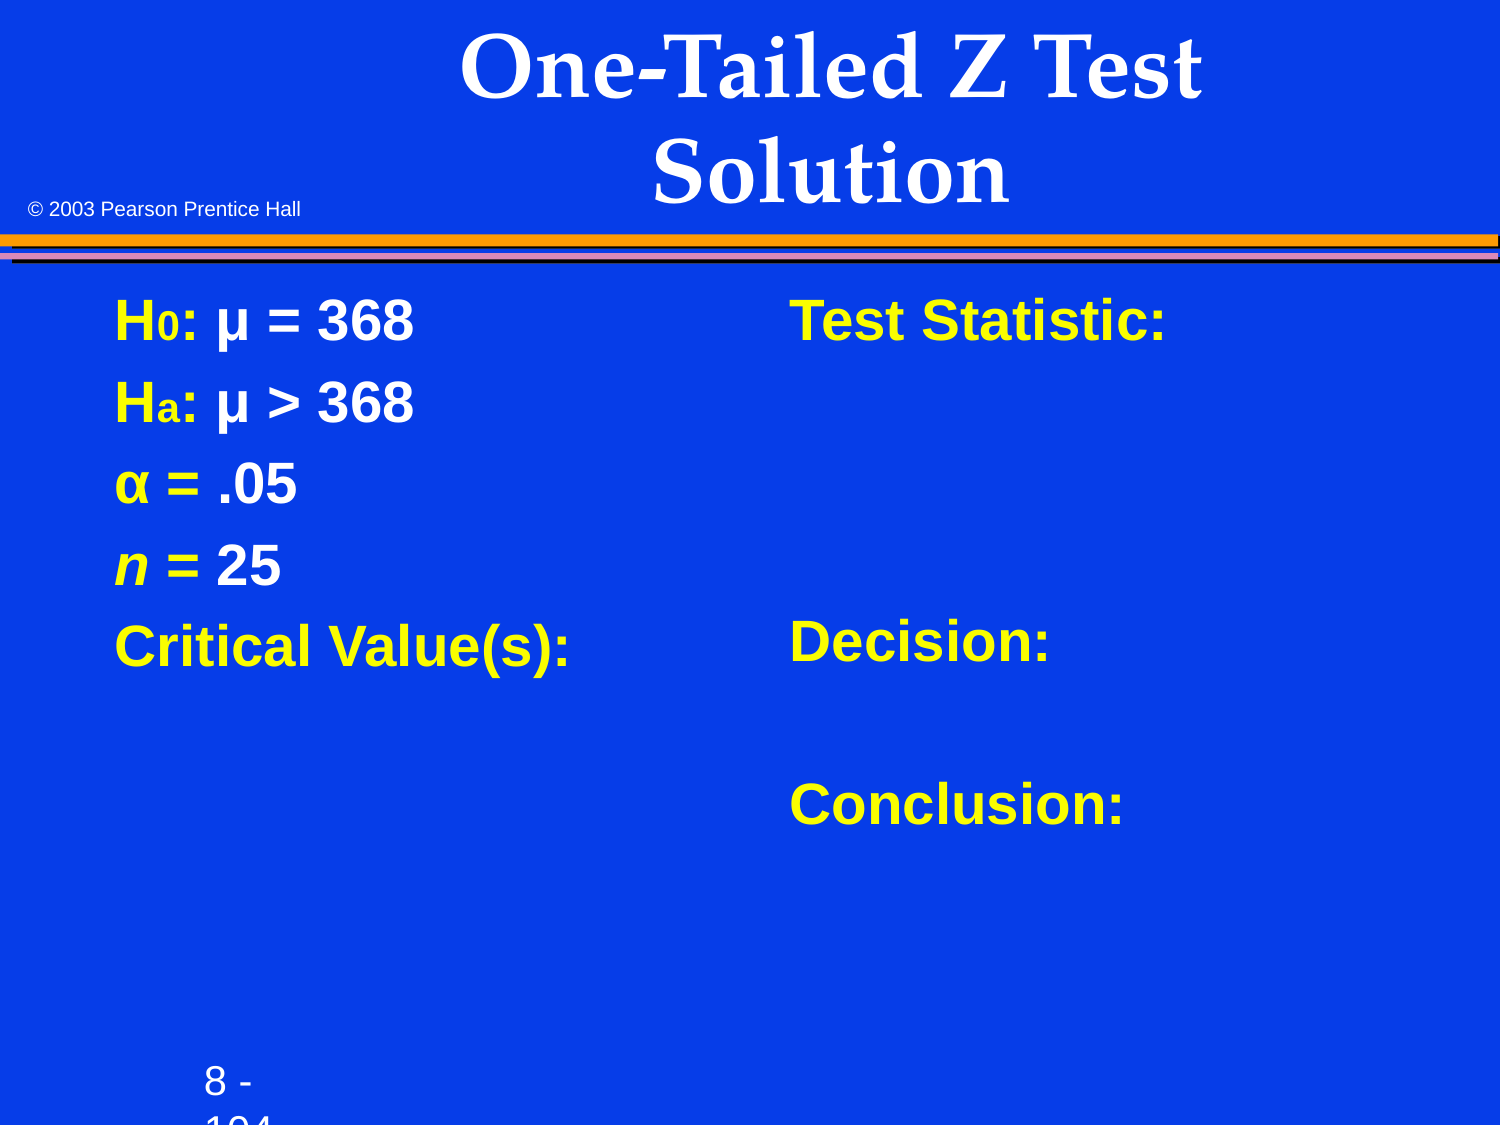

# One-Tailed Z Test Solution
H0: μ = 368
Ha: μ > 368
α = .05
n = 25
Critical Value(s):

Test Statistic:
Decision:

Conclusion: